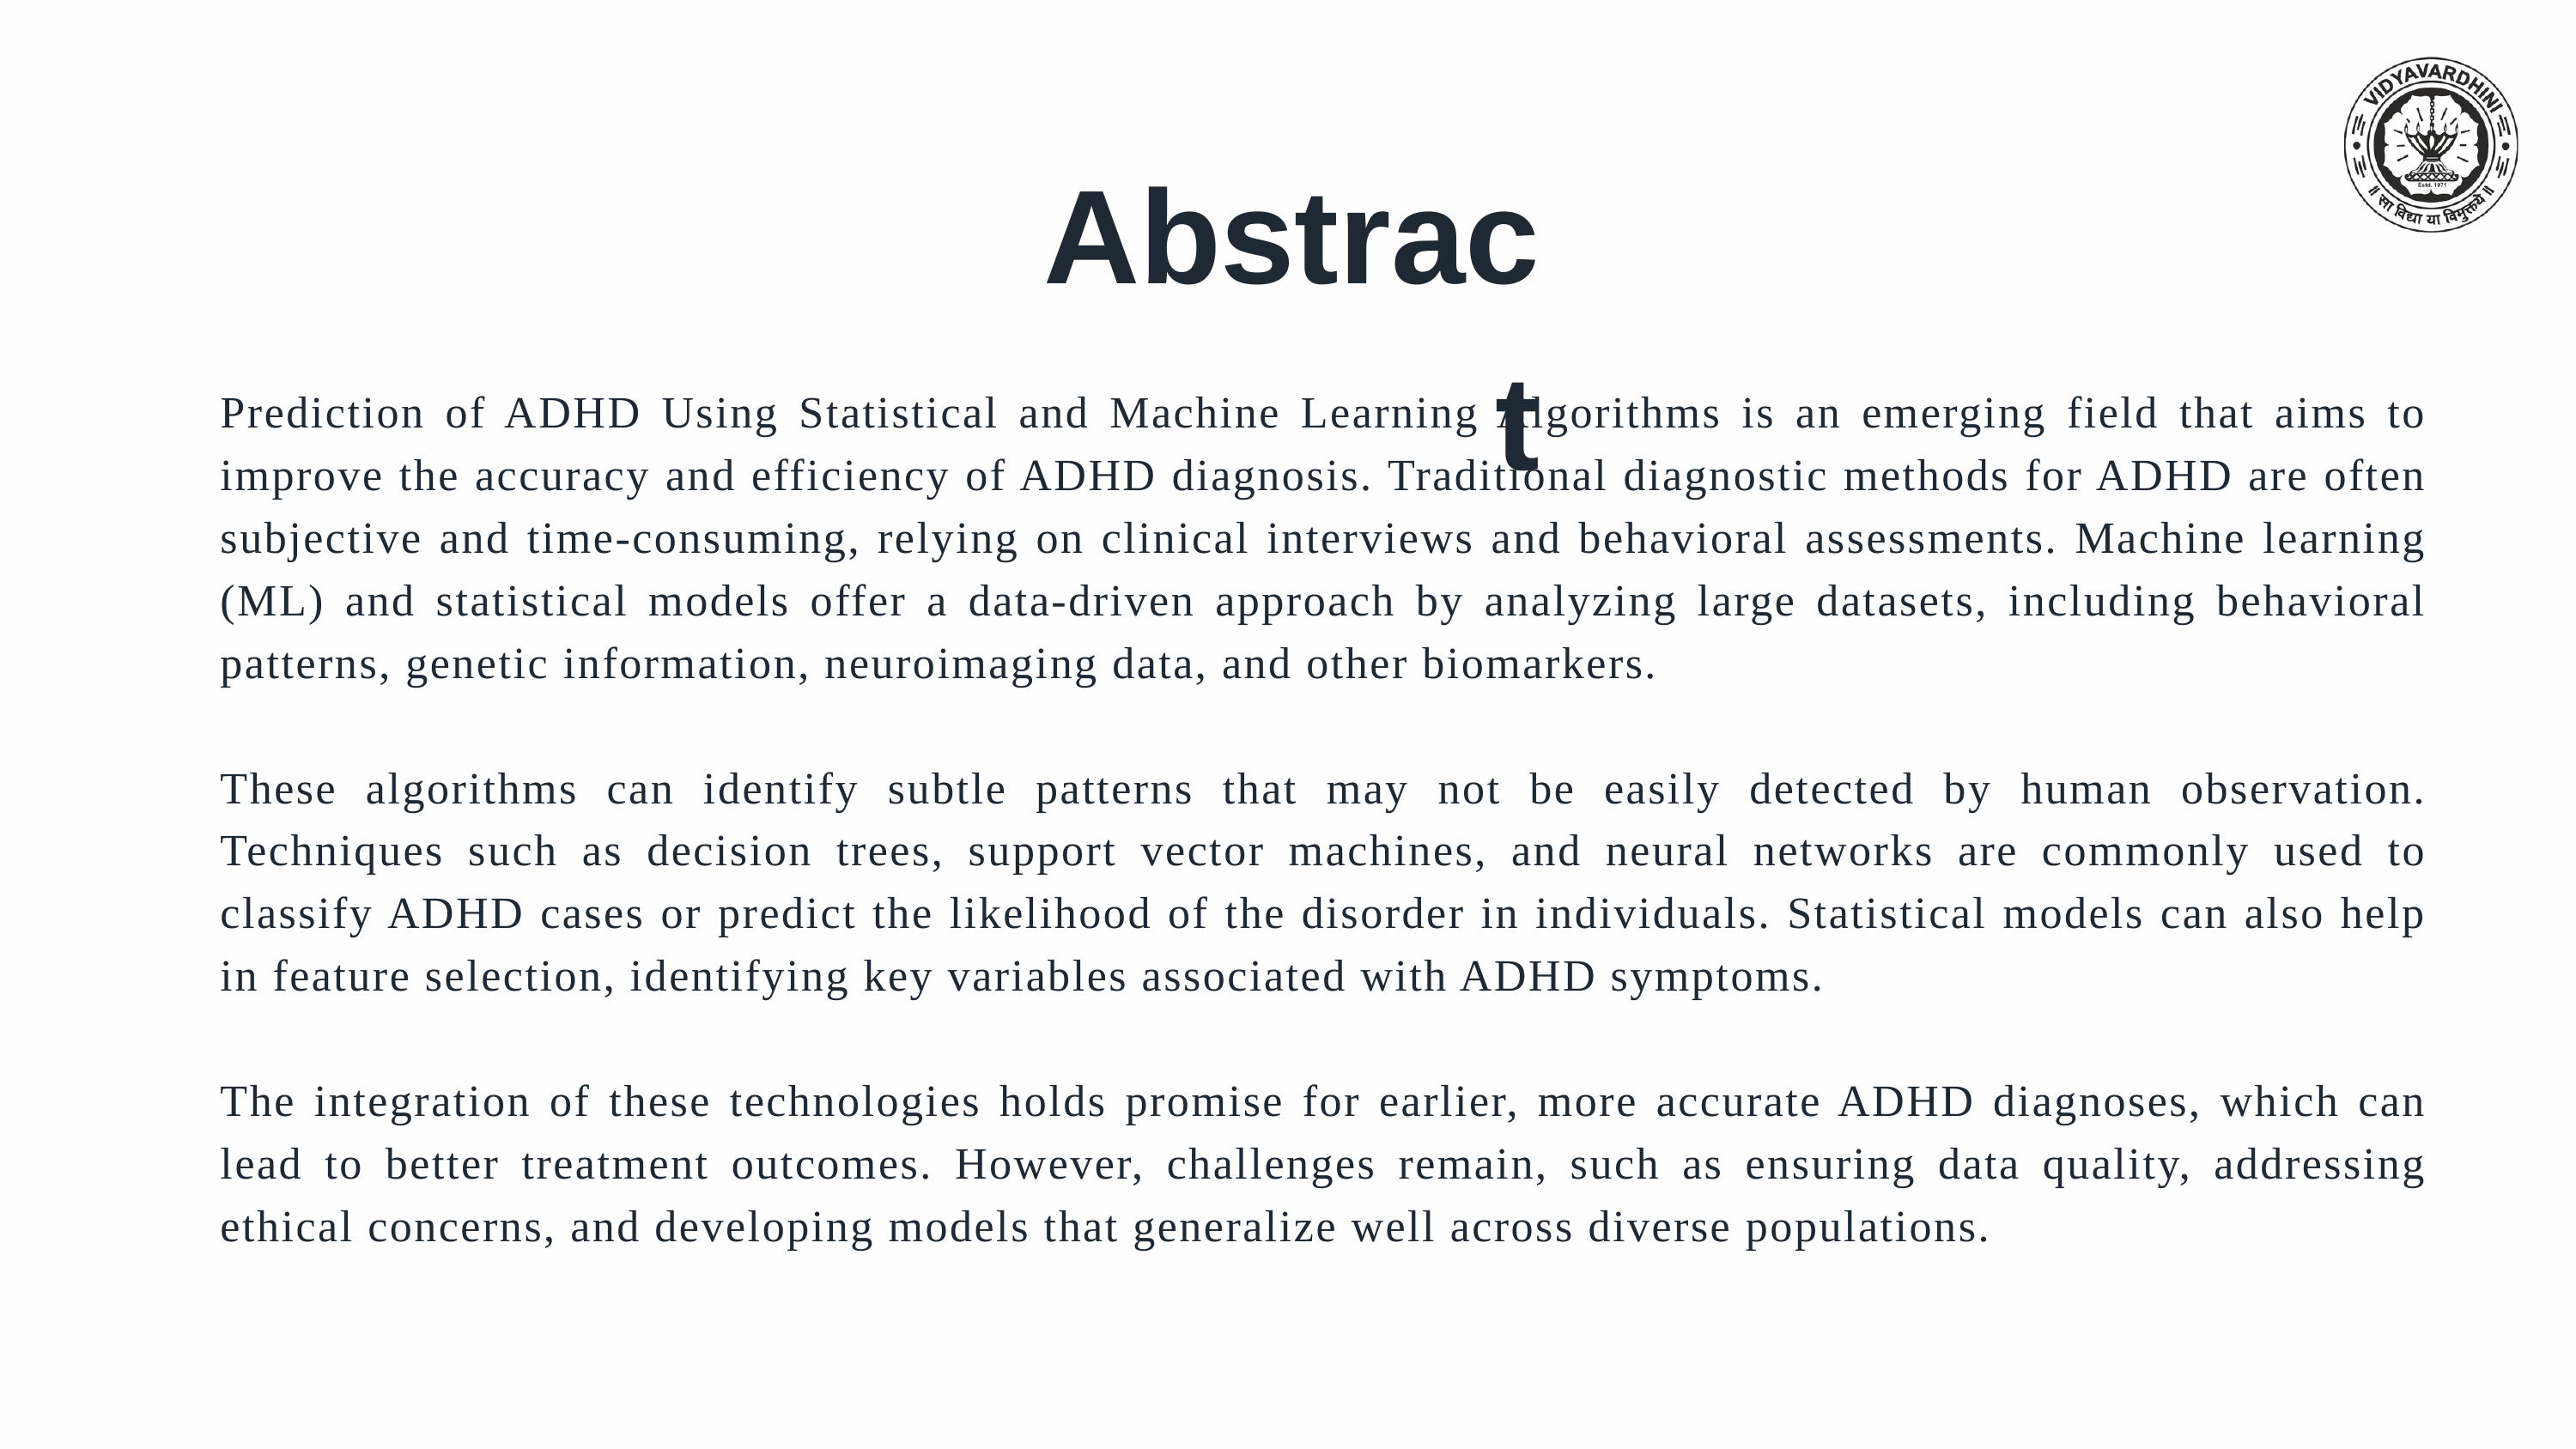

Abstract
Prediction of ADHD Using Statistical and Machine Learning Algorithms is an emerging field that aims to improve the accuracy and efficiency of ADHD diagnosis. Traditional diagnostic methods for ADHD are often subjective and time-consuming, relying on clinical interviews and behavioral assessments. Machine learning (ML) and statistical models offer a data-driven approach by analyzing large datasets, including behavioral patterns, genetic information, neuroimaging data, and other biomarkers.

These algorithms can identify subtle patterns that may not be easily detected by human observation. Techniques such as decision trees, support vector machines, and neural networks are commonly used to classify ADHD cases or predict the likelihood of the disorder in individuals. Statistical models can also help in feature selection, identifying key variables associated with ADHD symptoms.

The integration of these technologies holds promise for earlier, more accurate ADHD diagnoses, which can lead to better treatment outcomes. However, challenges remain, such as ensuring data quality, addressing ethical concerns, and developing models that generalize well across diverse populations.